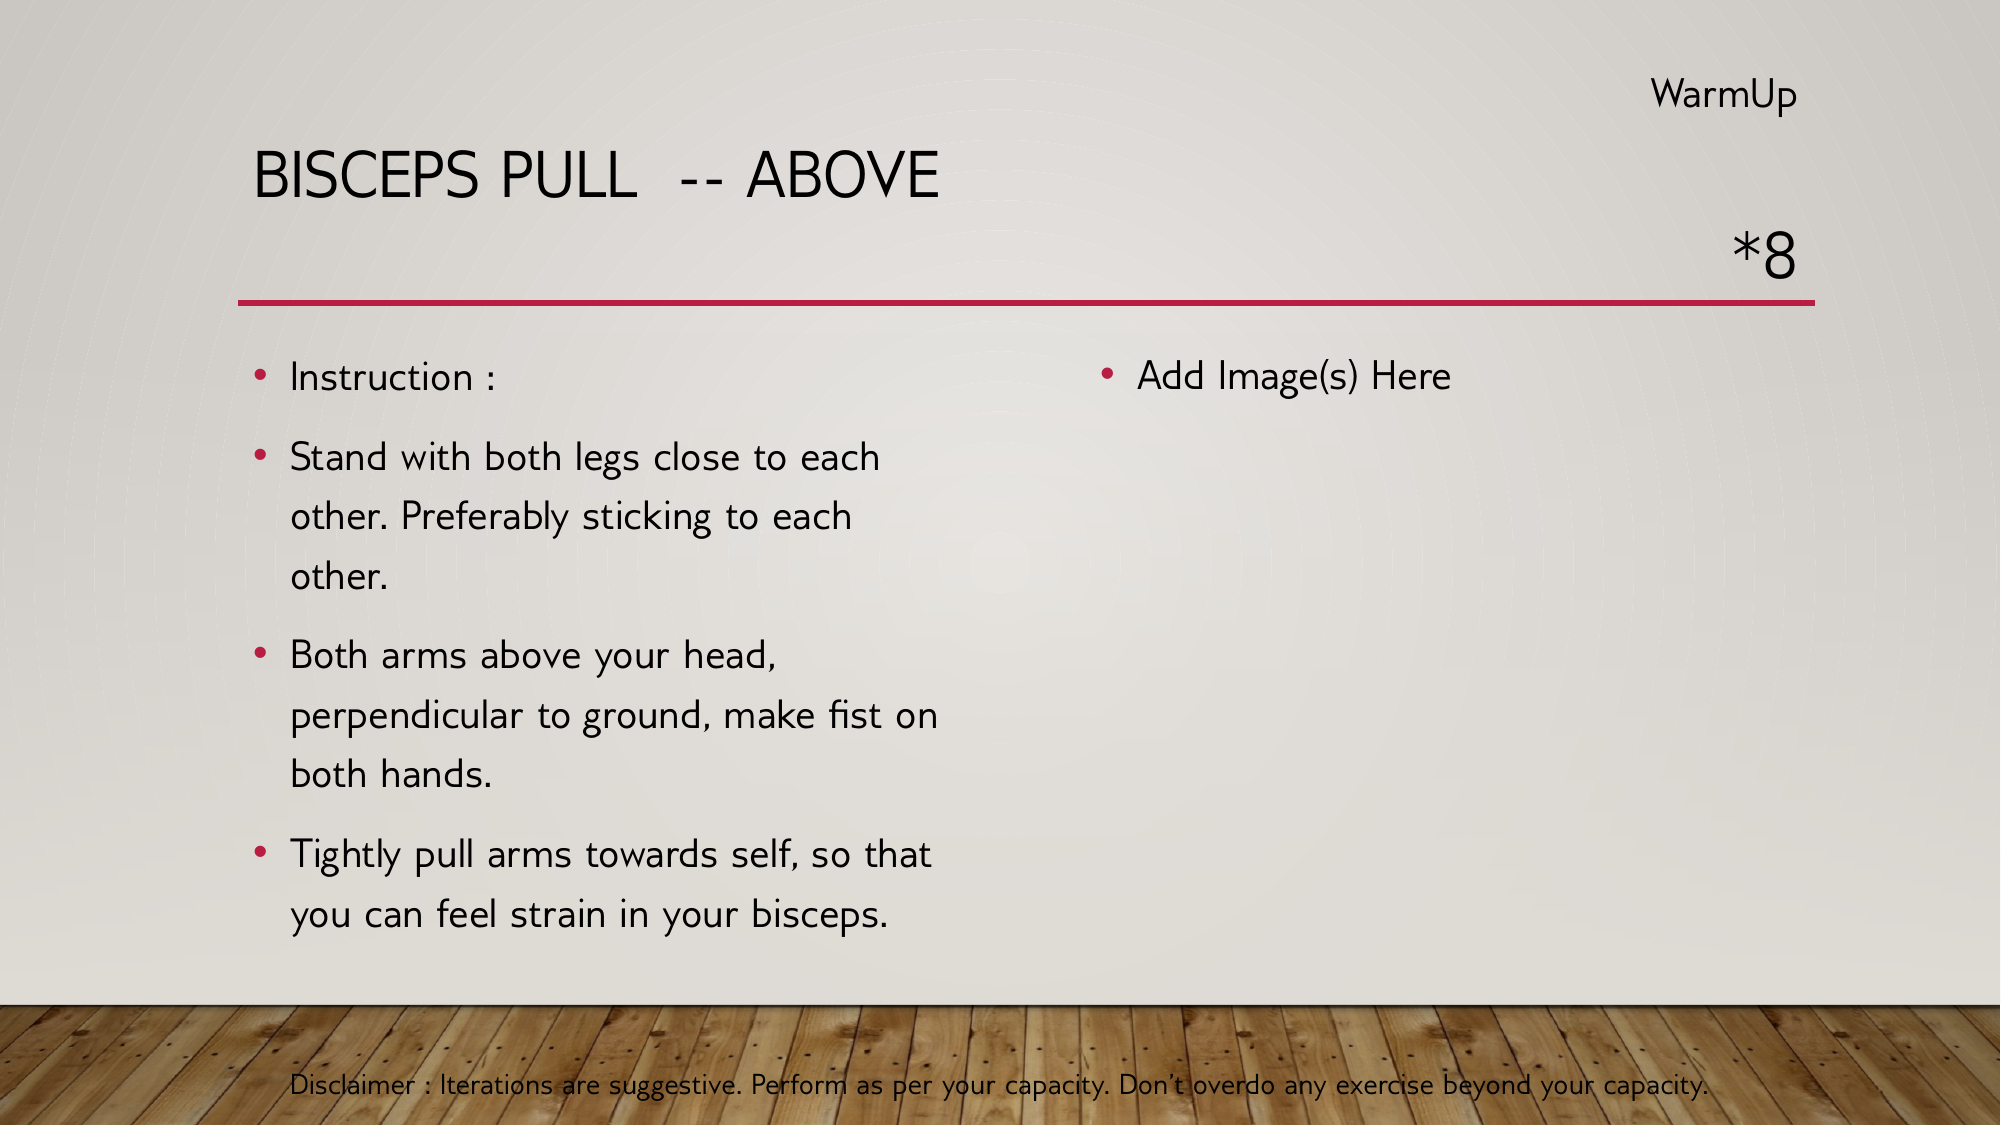

WarmUp
# Bisceps pull  -- above
*8
Add Image(s) Here

Instruction :
Stand with both legs close to each other. Preferably sticking to each other.
Both arms above your head, perpendicular to ground, make fist on both hands.
Tightly pull arms towards self, so that you can feel strain in your bisceps.
Disclaimer : Iterations are suggestive. Perform as per your capacity. Don’t overdo any exercise beyond your capacity.